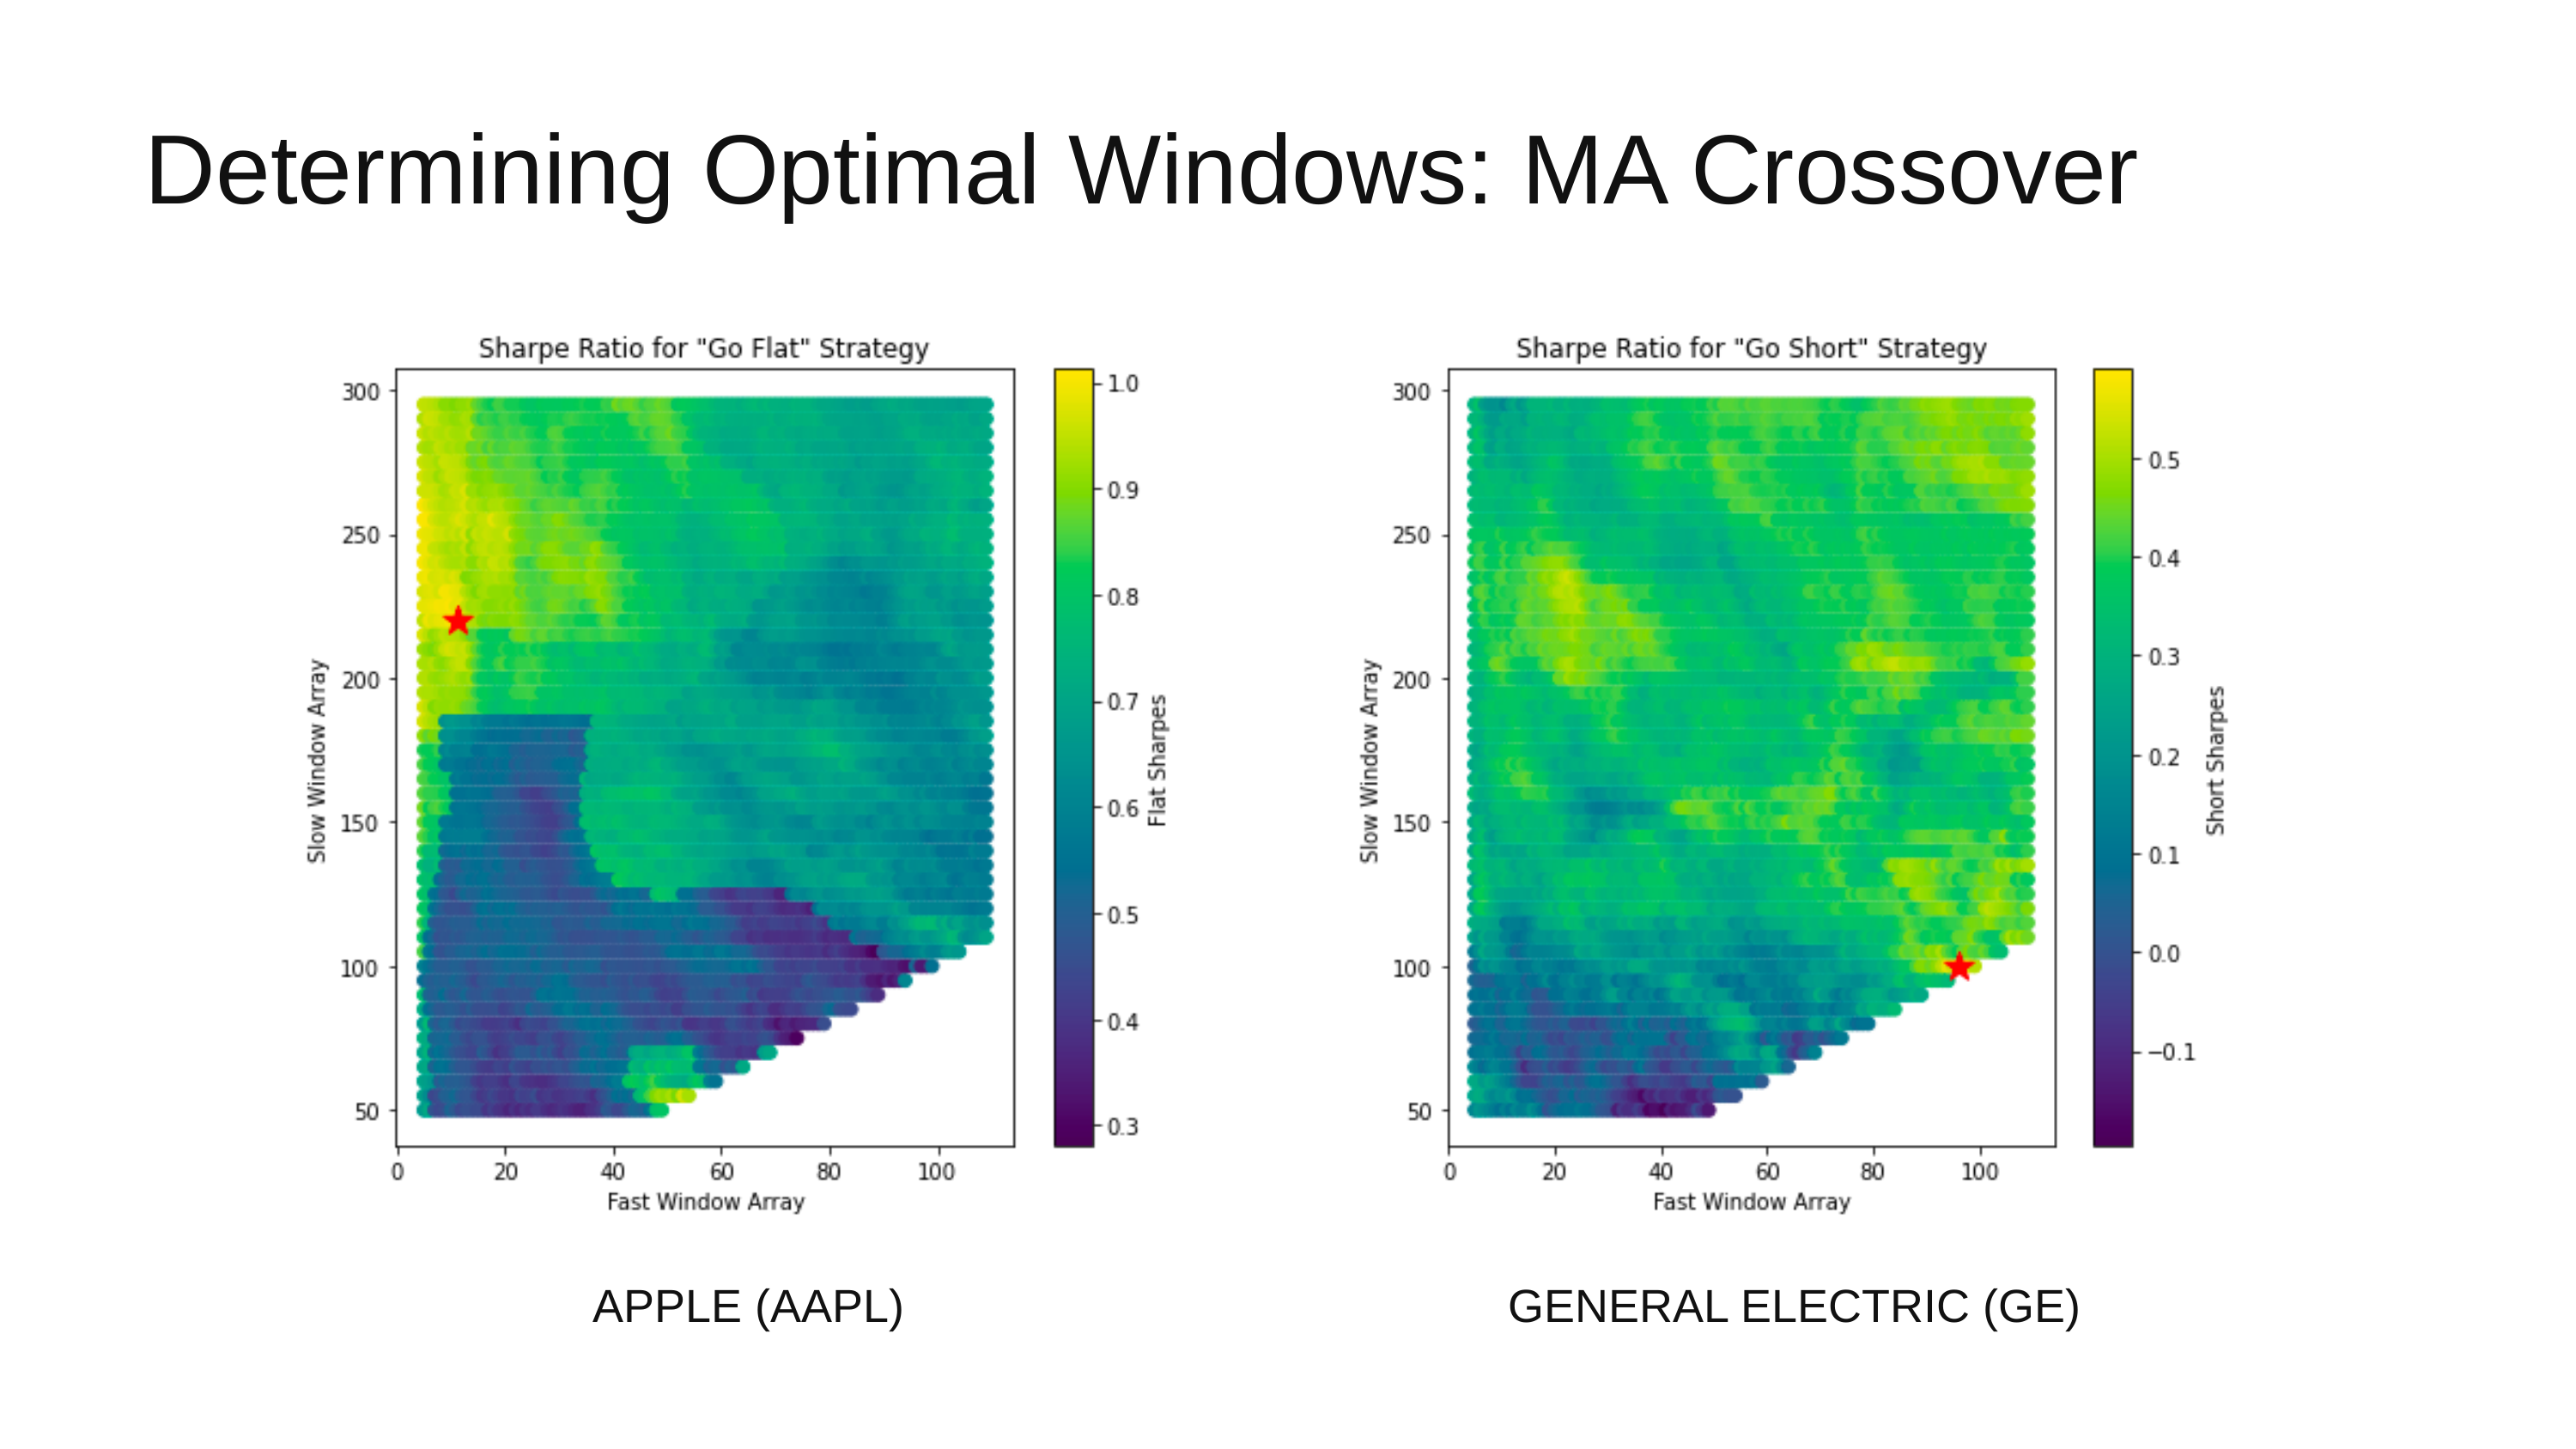

Determining Optimal Windows: MA Crossover

APPLE (AAPL)
GENERAL ELECTRIC (GE)